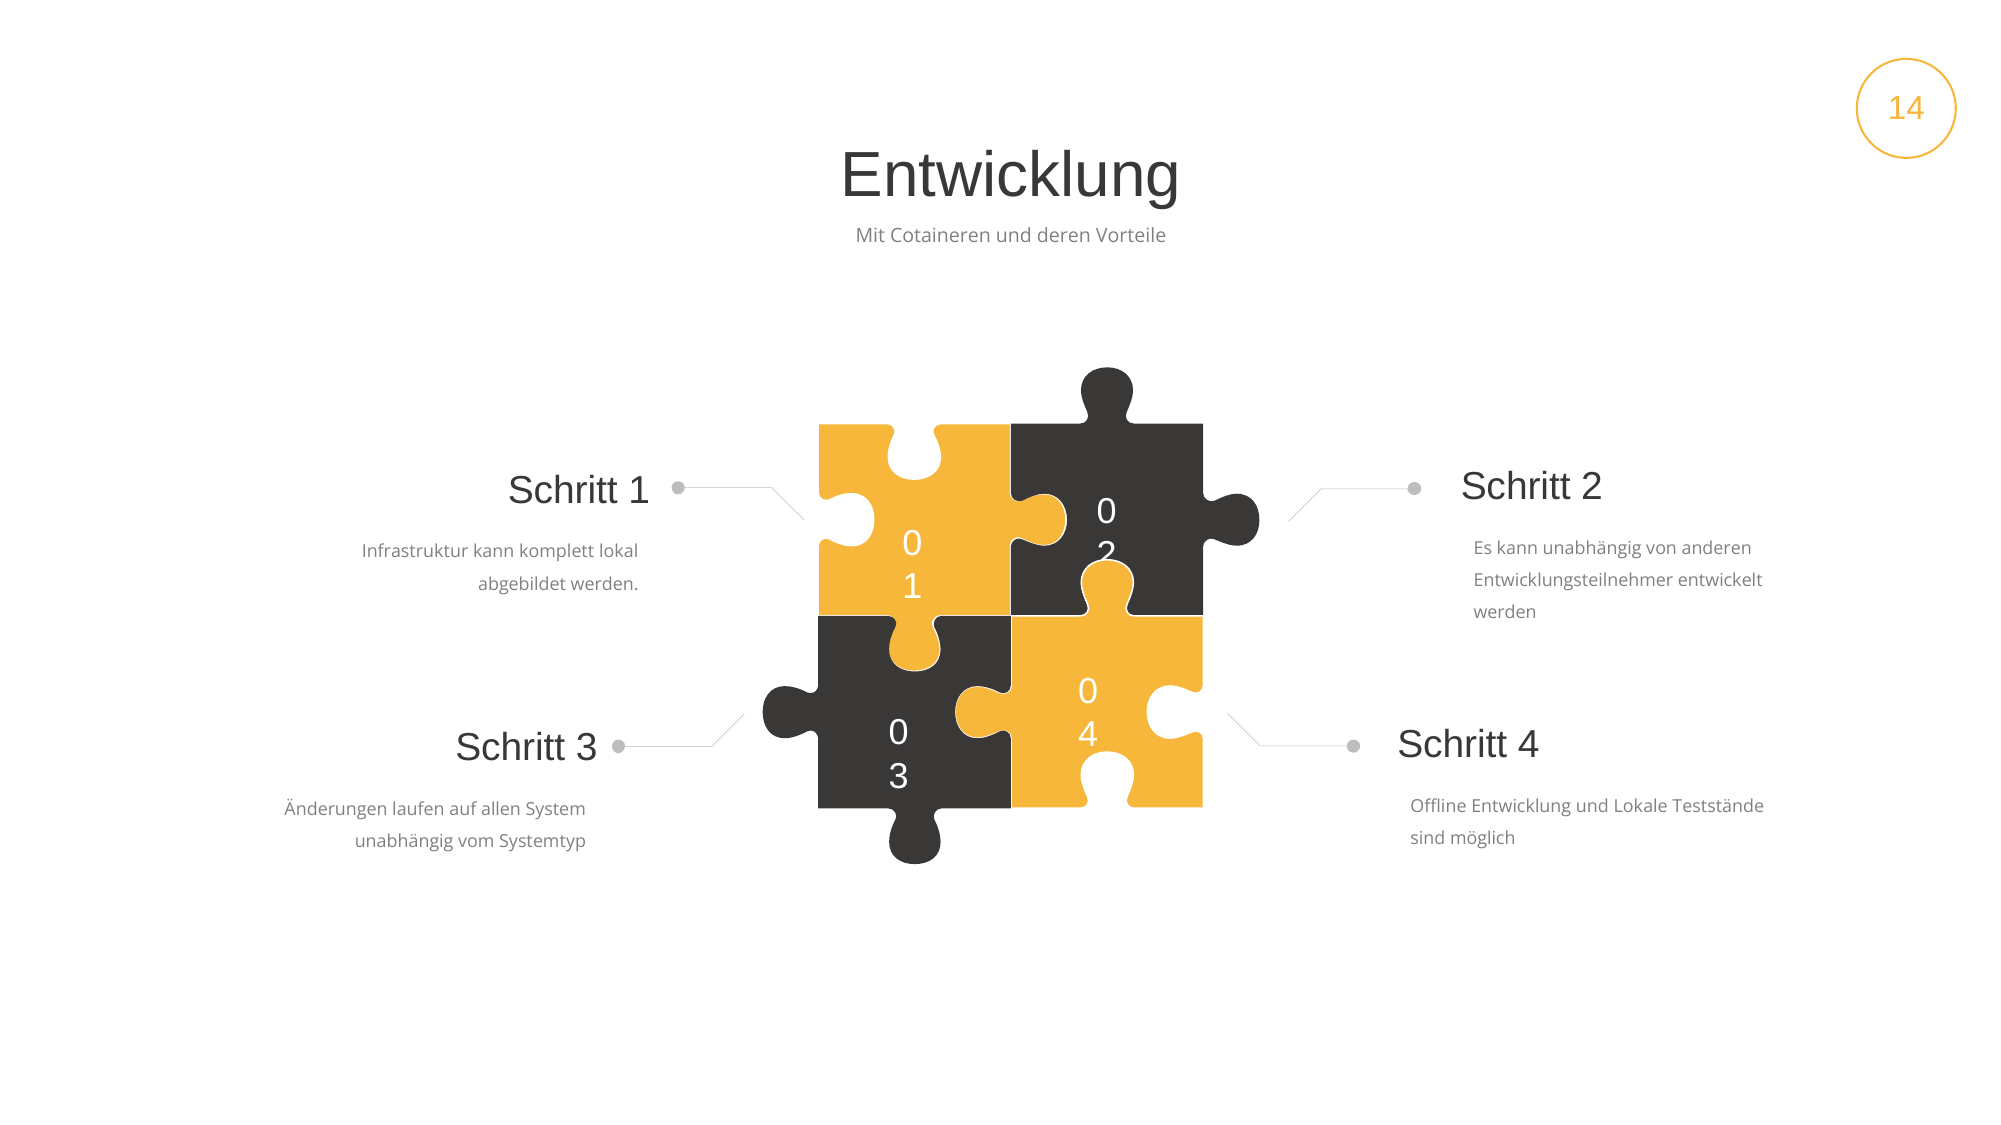

14
Entwicklung
Mit Cotaineren und deren Vorteile

02

01
Schritt 2
Es kann unabhängig von anderen Entwicklungsteilnehmer entwickelt werden
Schritt 1
Infrastruktur kann komplett lokal abgebildet werden.

04

03
Schritt 4
Offline Entwicklung und Lokale Teststände sind möglich

Schritt 3
Änderungen laufen auf allen System unabhängig vom Systemtyp